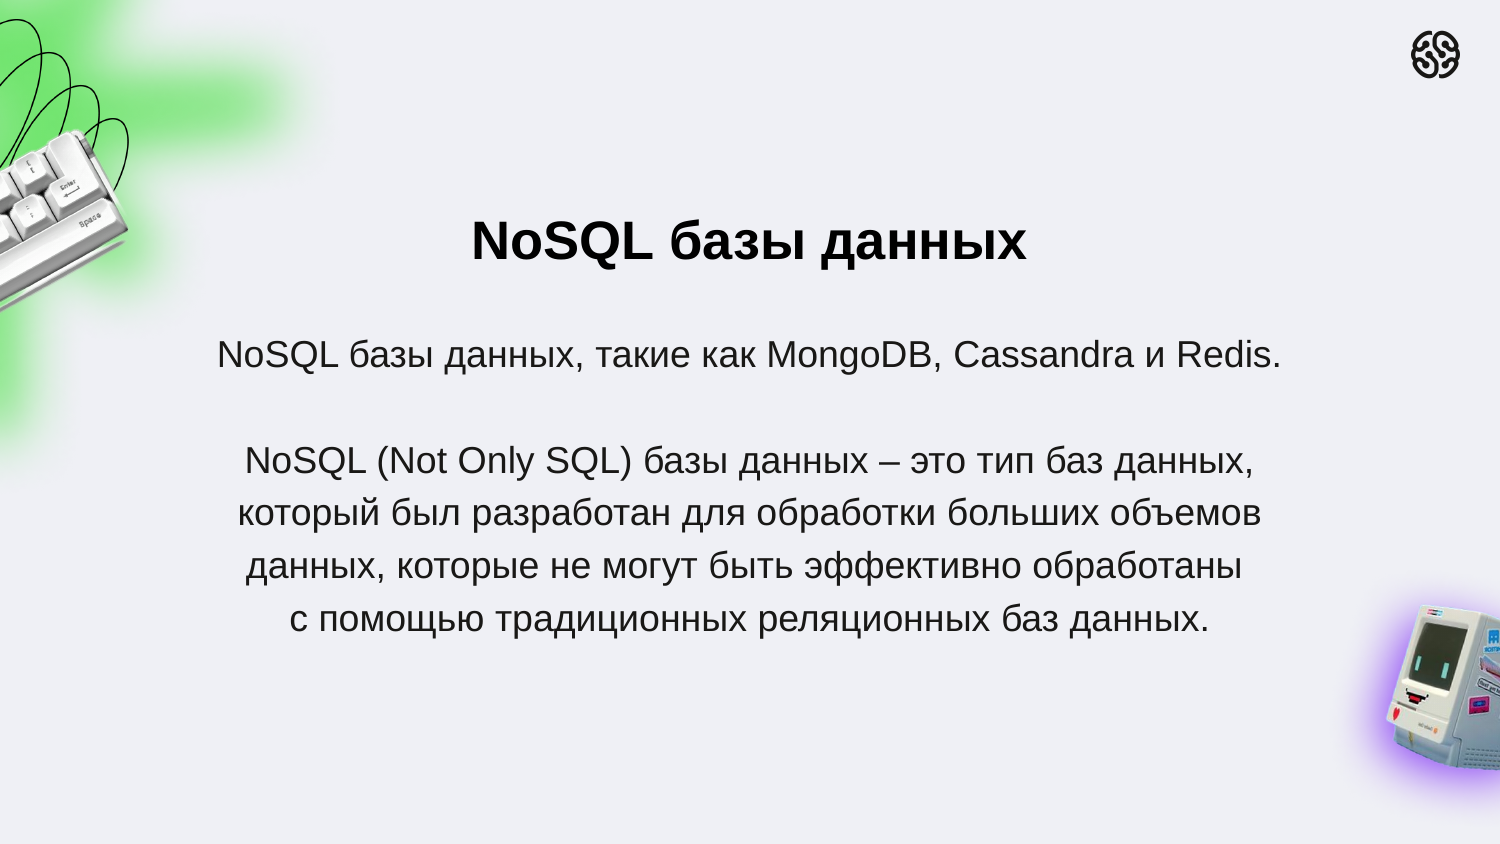

NoSQL базы данных
NoSQL базы данных, такие как MongoDB, Cassandra и Redis.

NoSQL (Not Only SQL) базы данных – это тип баз данных, который был разработан для обработки больших объемов данных, которые не могут быть эффективно обработаны
с помощью традиционных реляционных баз данных.